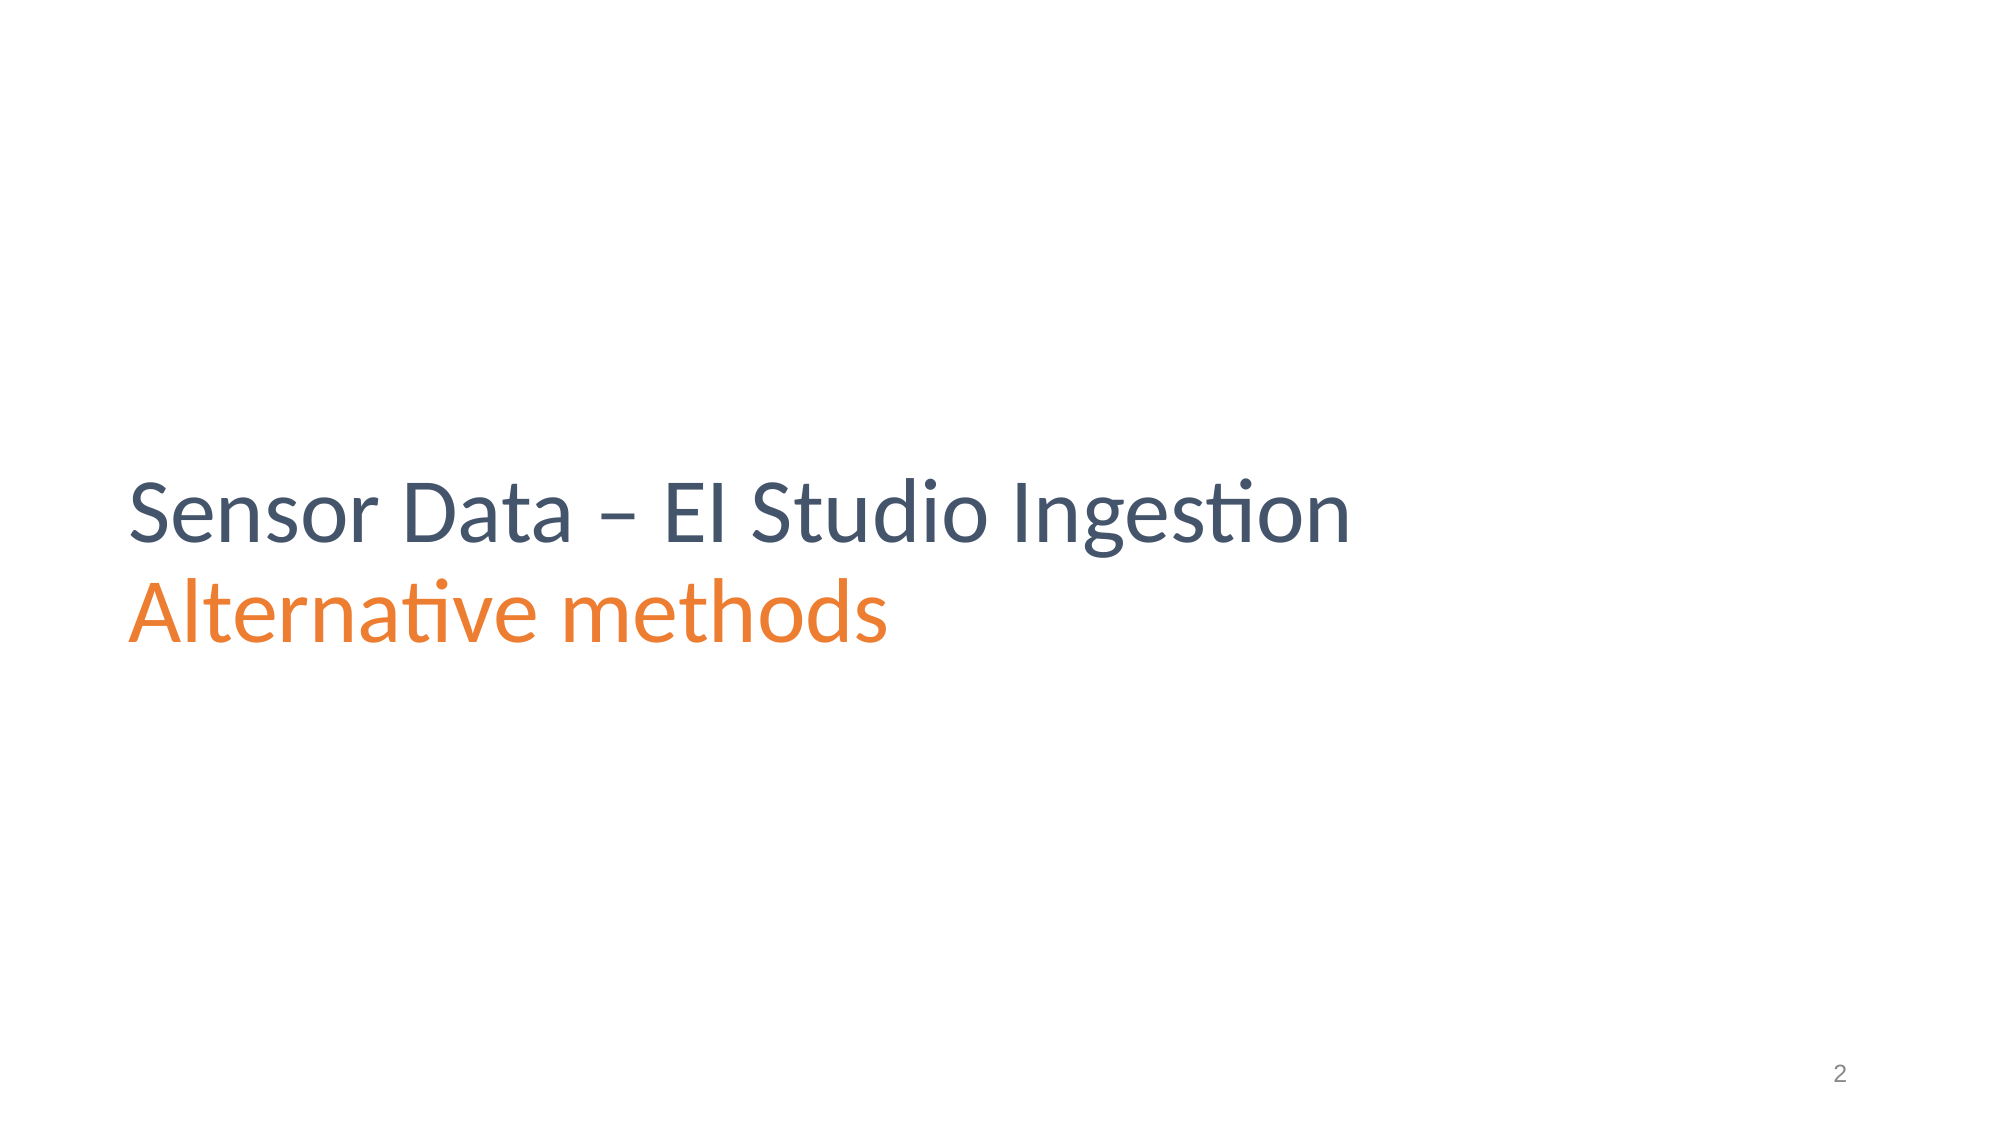

# Sensor Data – EI Studio Ingestion Alternative methods